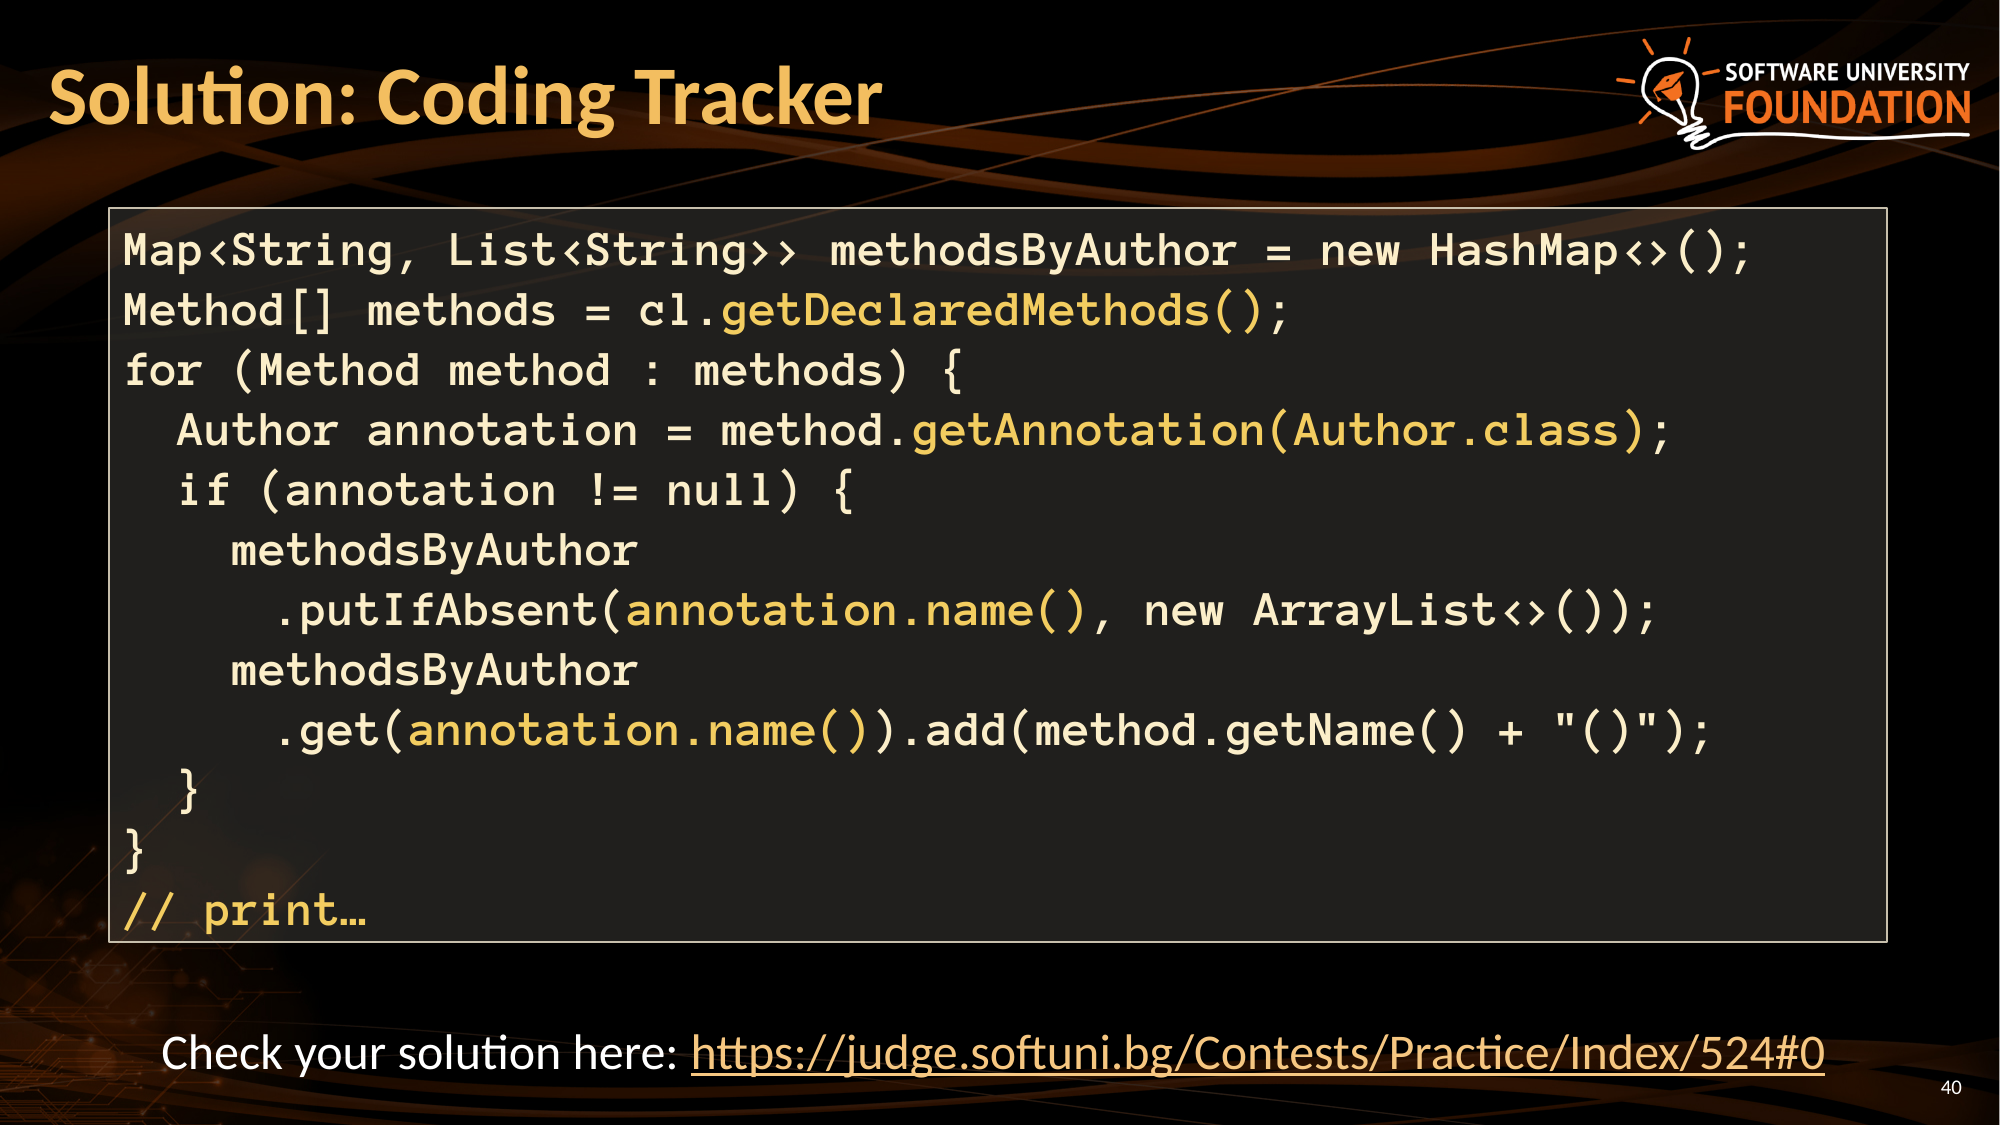

# Solution: Coding Tracker
Map<String, List<String>> methodsByAuthor = new HashMap<>();
Method[] methods = cl.getDeclaredMethods();
for (Method method : methods) {
  Author annotation = method.getAnnotation(Author.class);
  if (annotation != null) {
    methodsByAuthor
	.putIfAbsent(annotation.name(), new ArrayList<>());
    methodsByAuthor
	.get(annotation.name()).add(method.getName() + "()");
  }
}
// print…
Check your solution here: https://judge.softuni.bg/Contests/Practice/Index/524#0
40